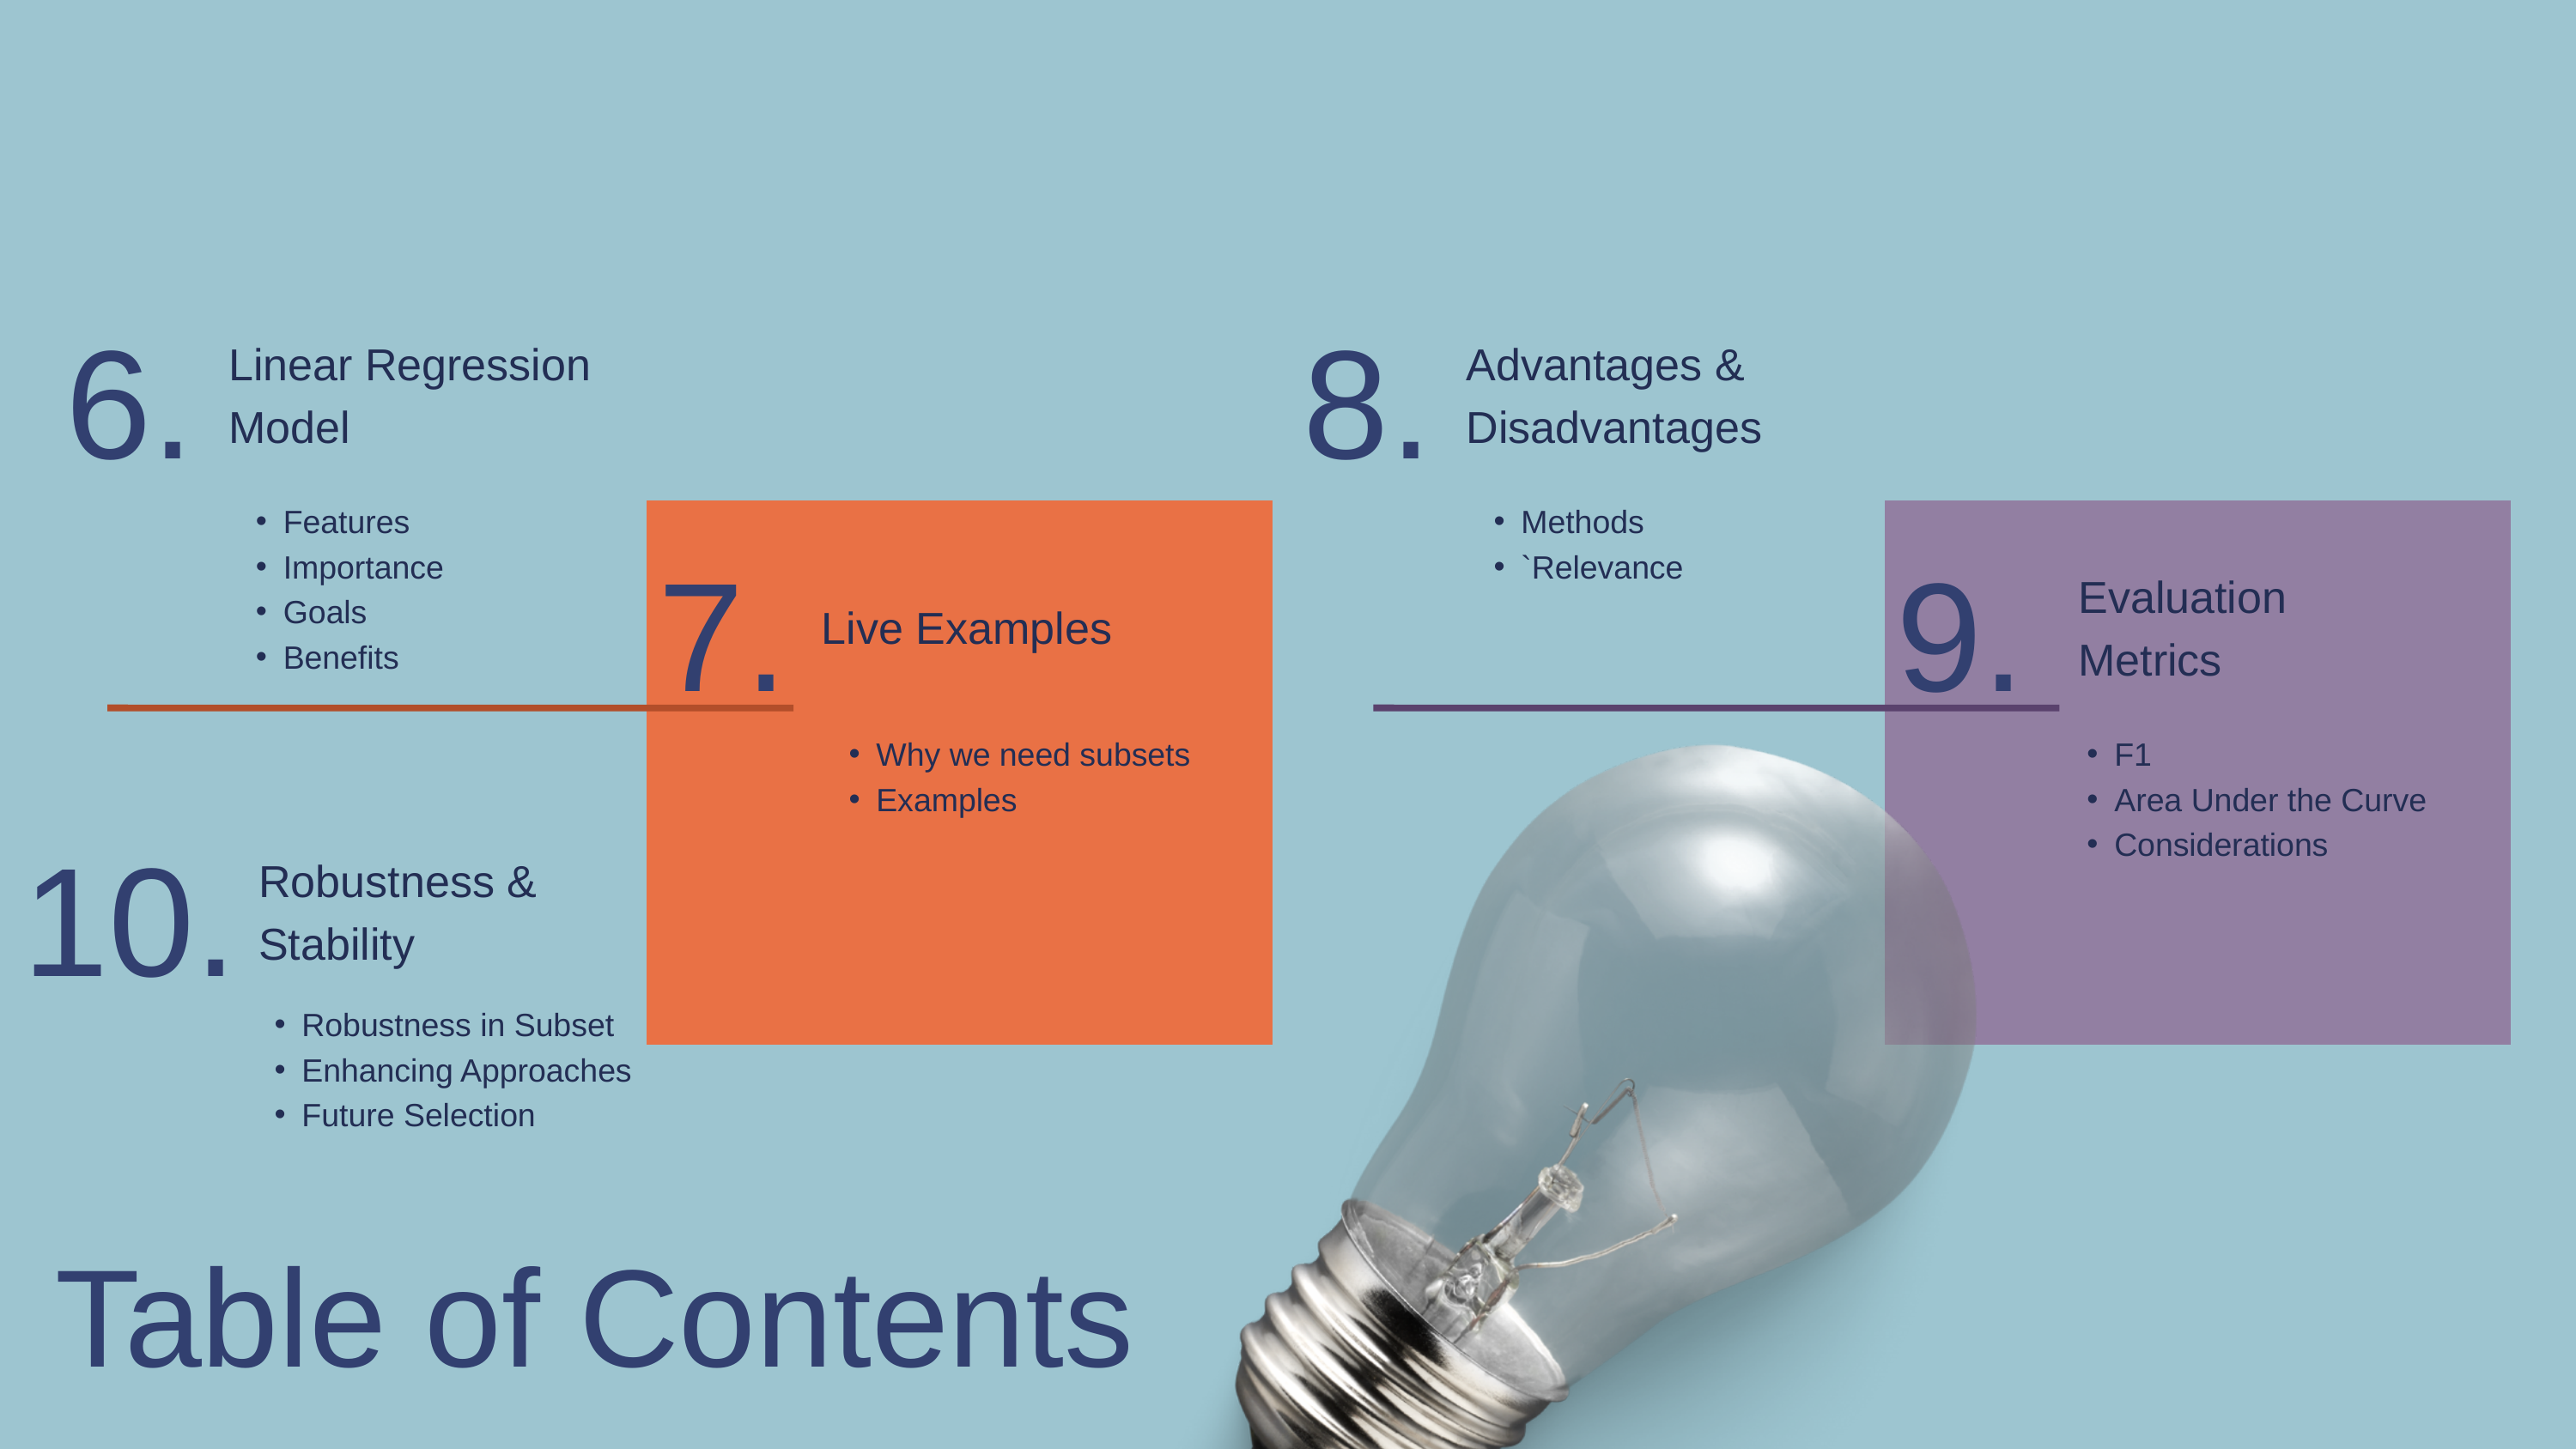

6.
8.
Linear Regression Model
Advantages & Disadvantages
Features
Importance
Goals
Benefits
Methods
`Relevance

7.
9.
Evaluation
Metrics
Live Examples

Why we need subsets
Examples
F1
Area Under the Curve
Considerations

10.
Robustness & Stability
Robustness in Subset
Enhancing Approaches
Future Selection
Table of Contents